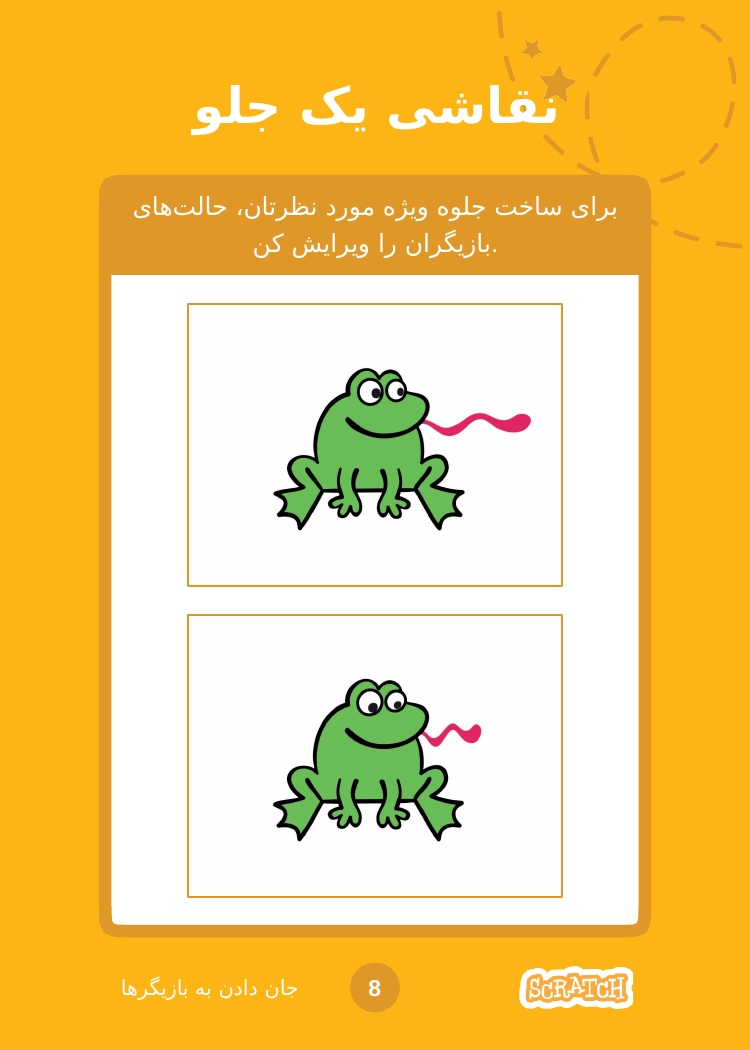

# نقاشی یک جلو
برای ساخت جلوه ویژه مورد نظرتان، حالت‌های بازیگران را ویرایش کن.

8
جان دادن به بازیگرها